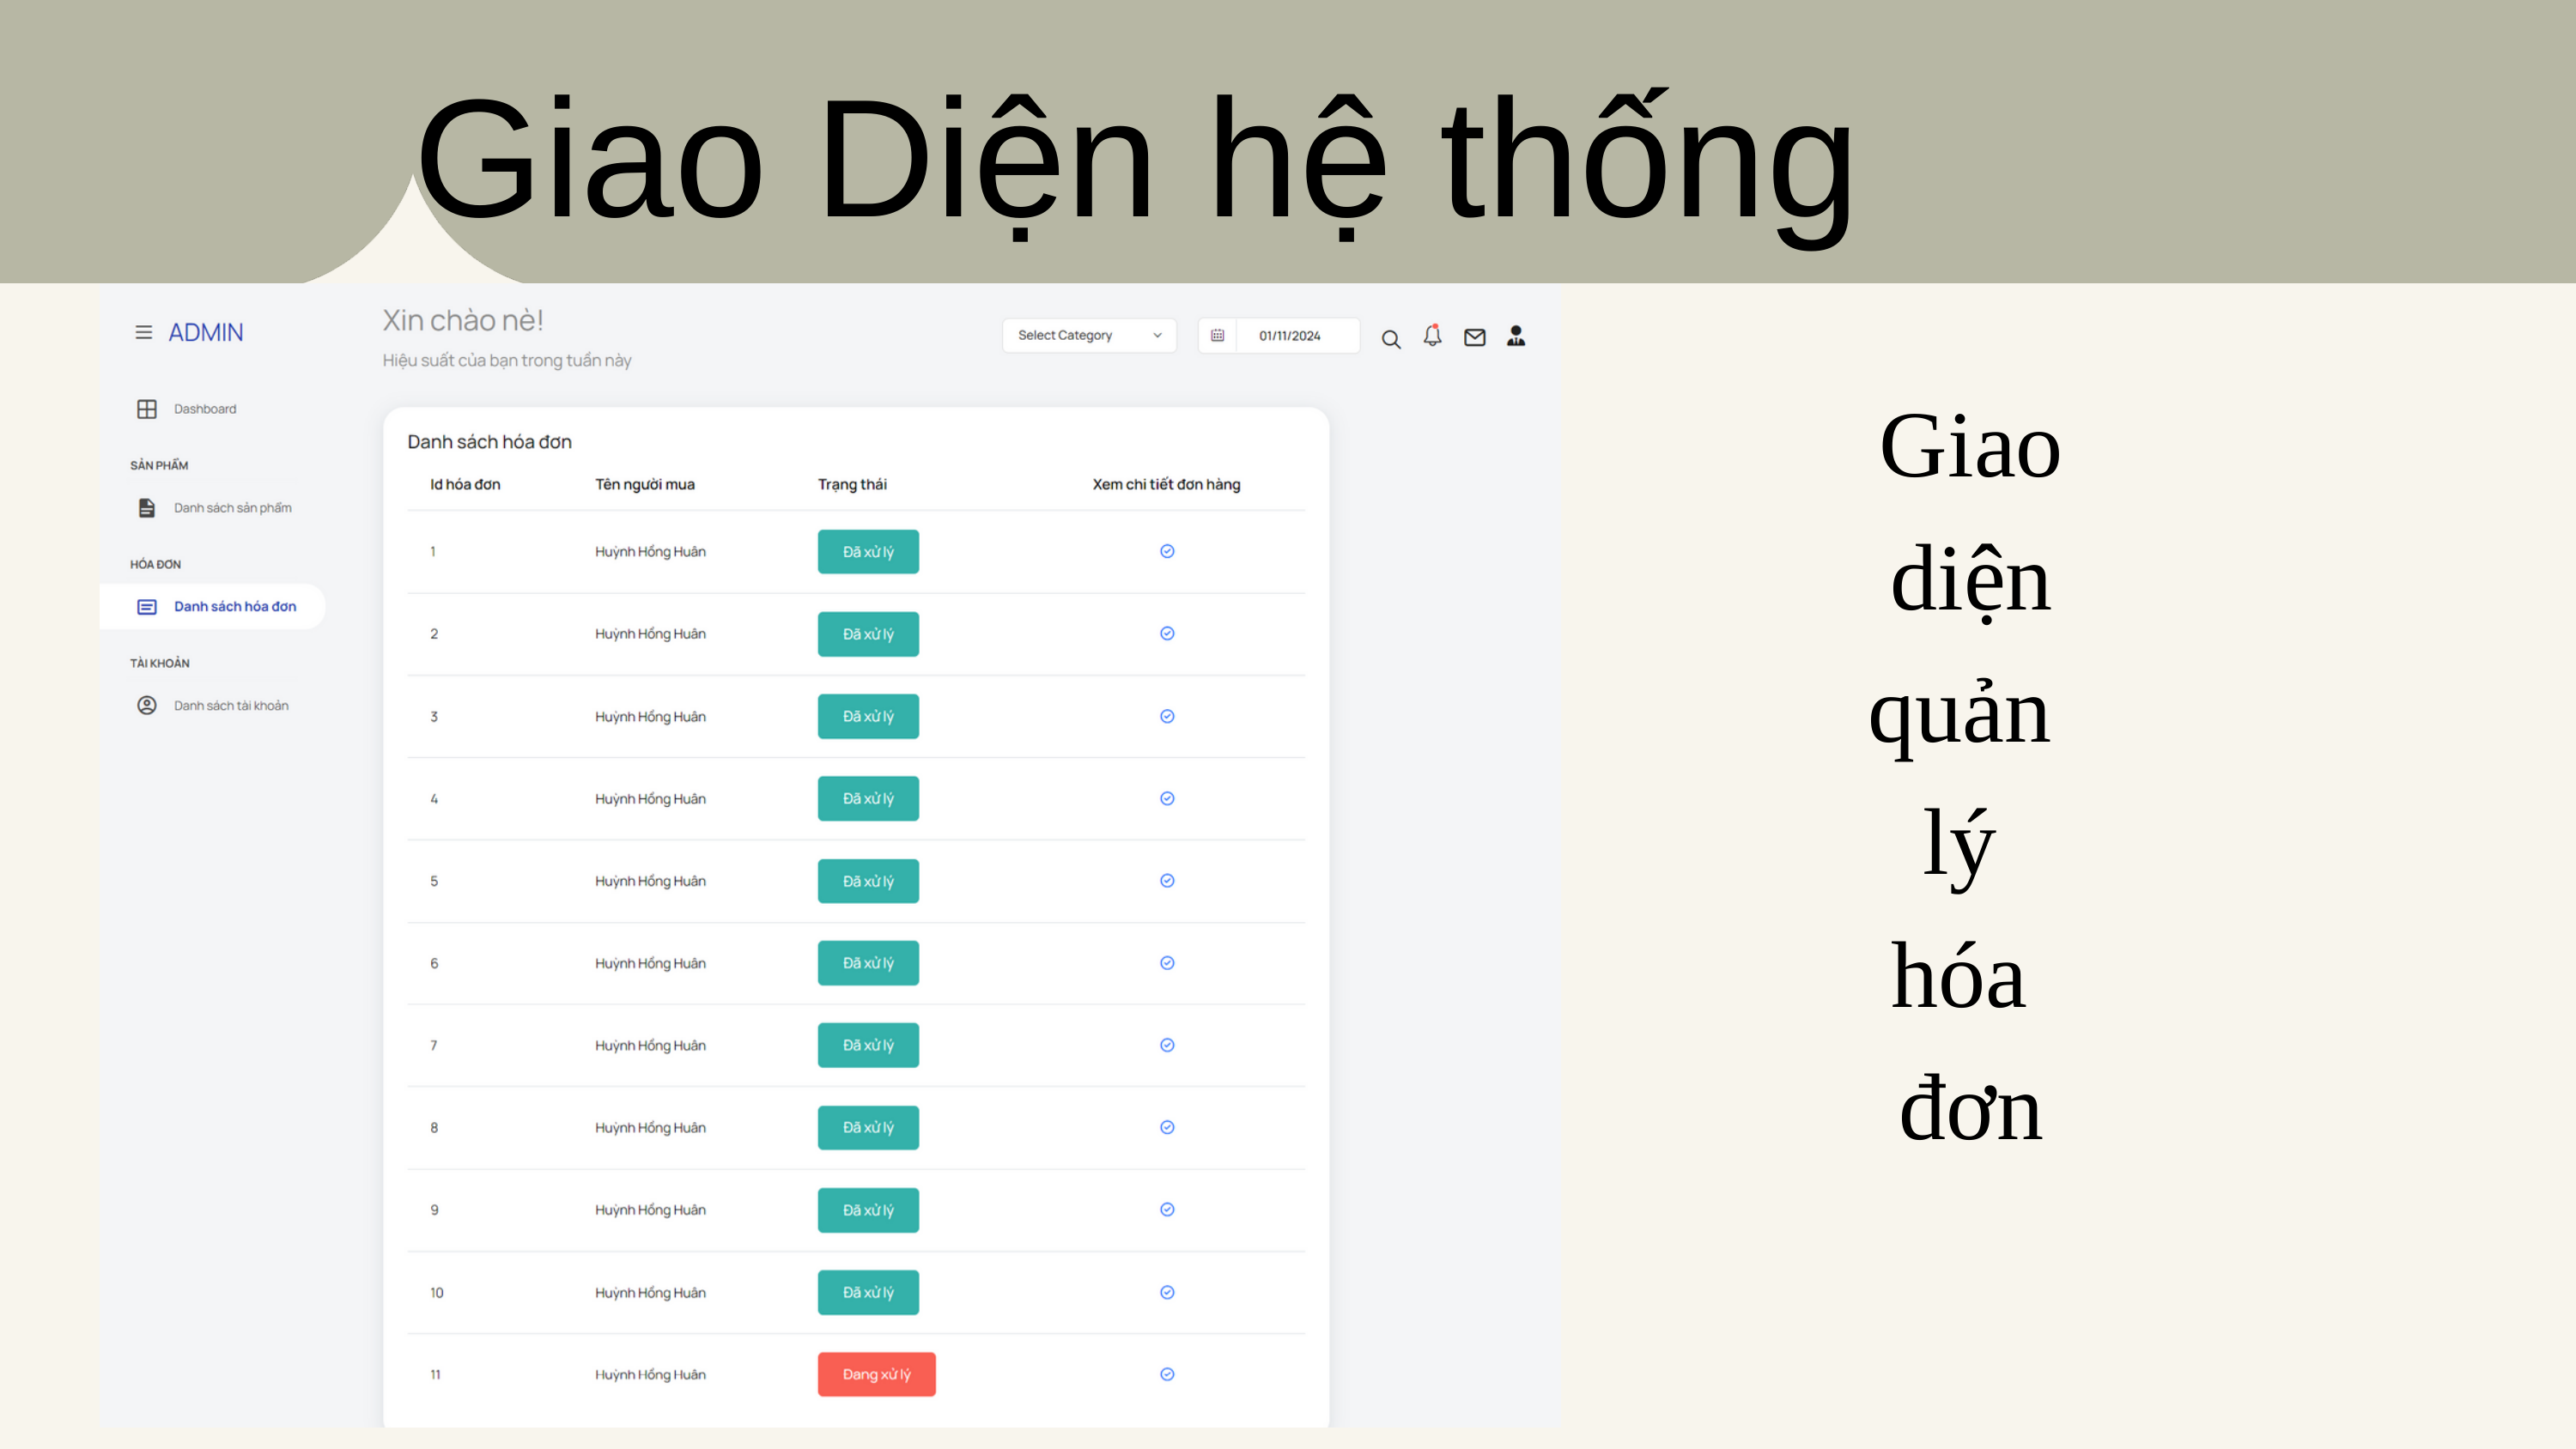

Giao Diện hệ thống

Giao
 diện
quản
lý
hóa
đơn